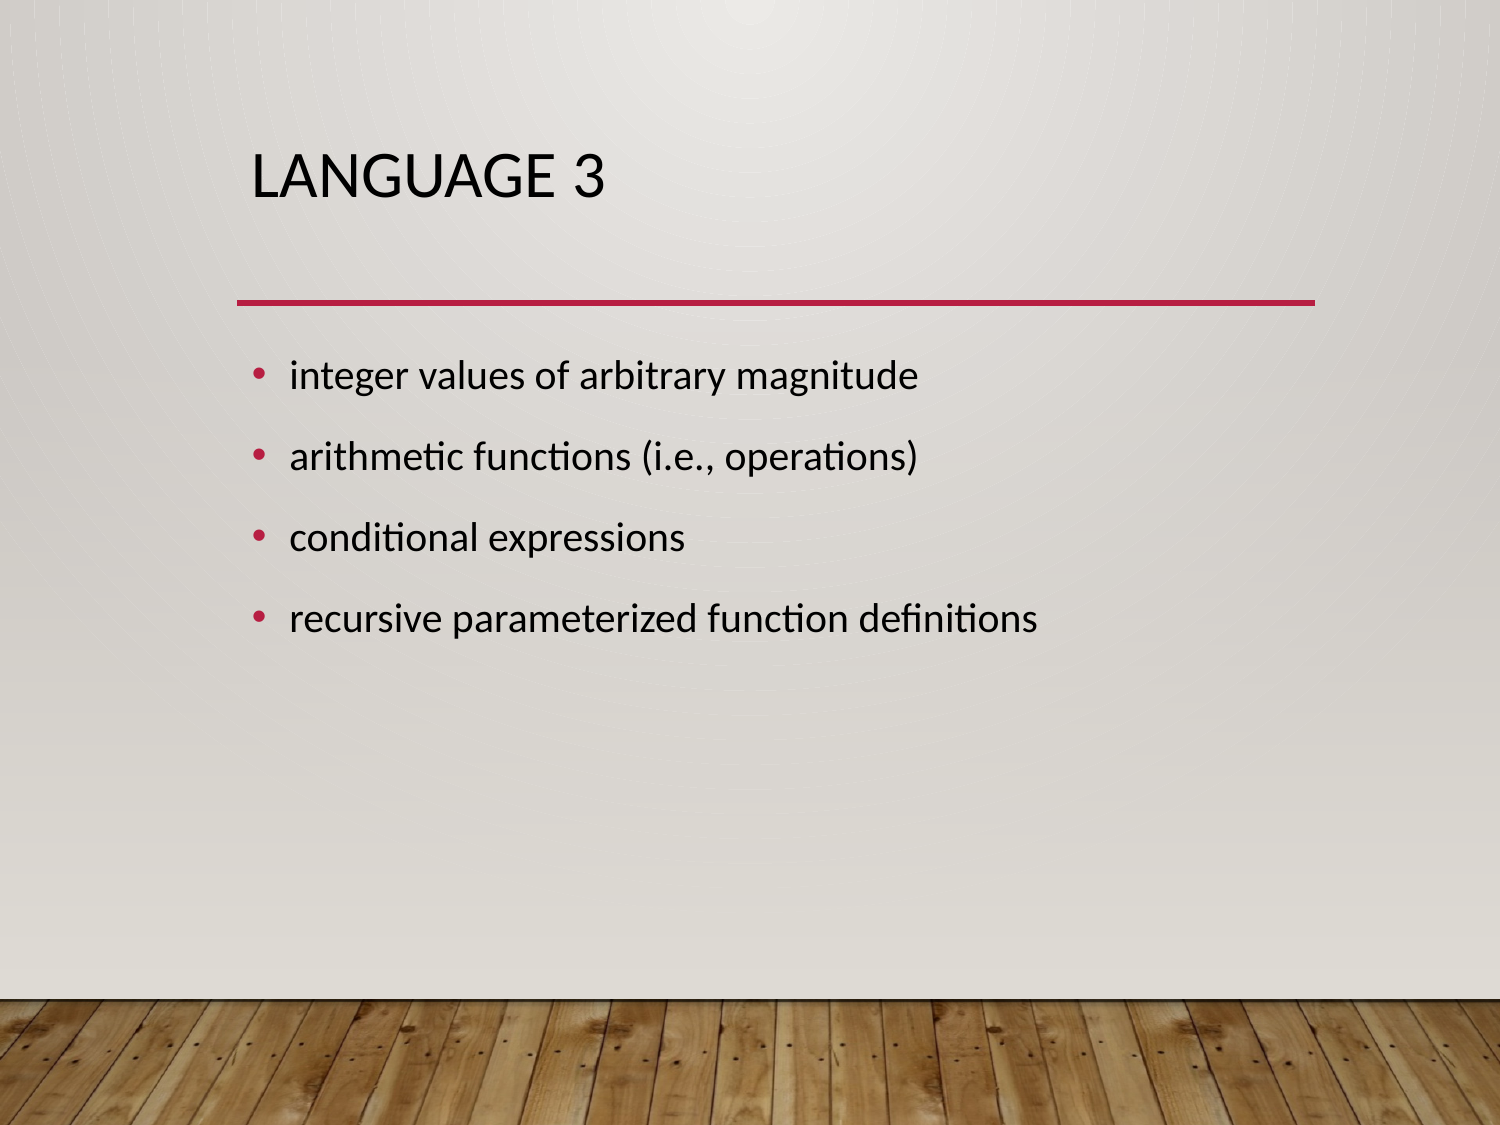

# Language 3
integer values of arbitrary magnitude
arithmetic functions (i.e., operations)
conditional expressions
recursive parameterized function definitions